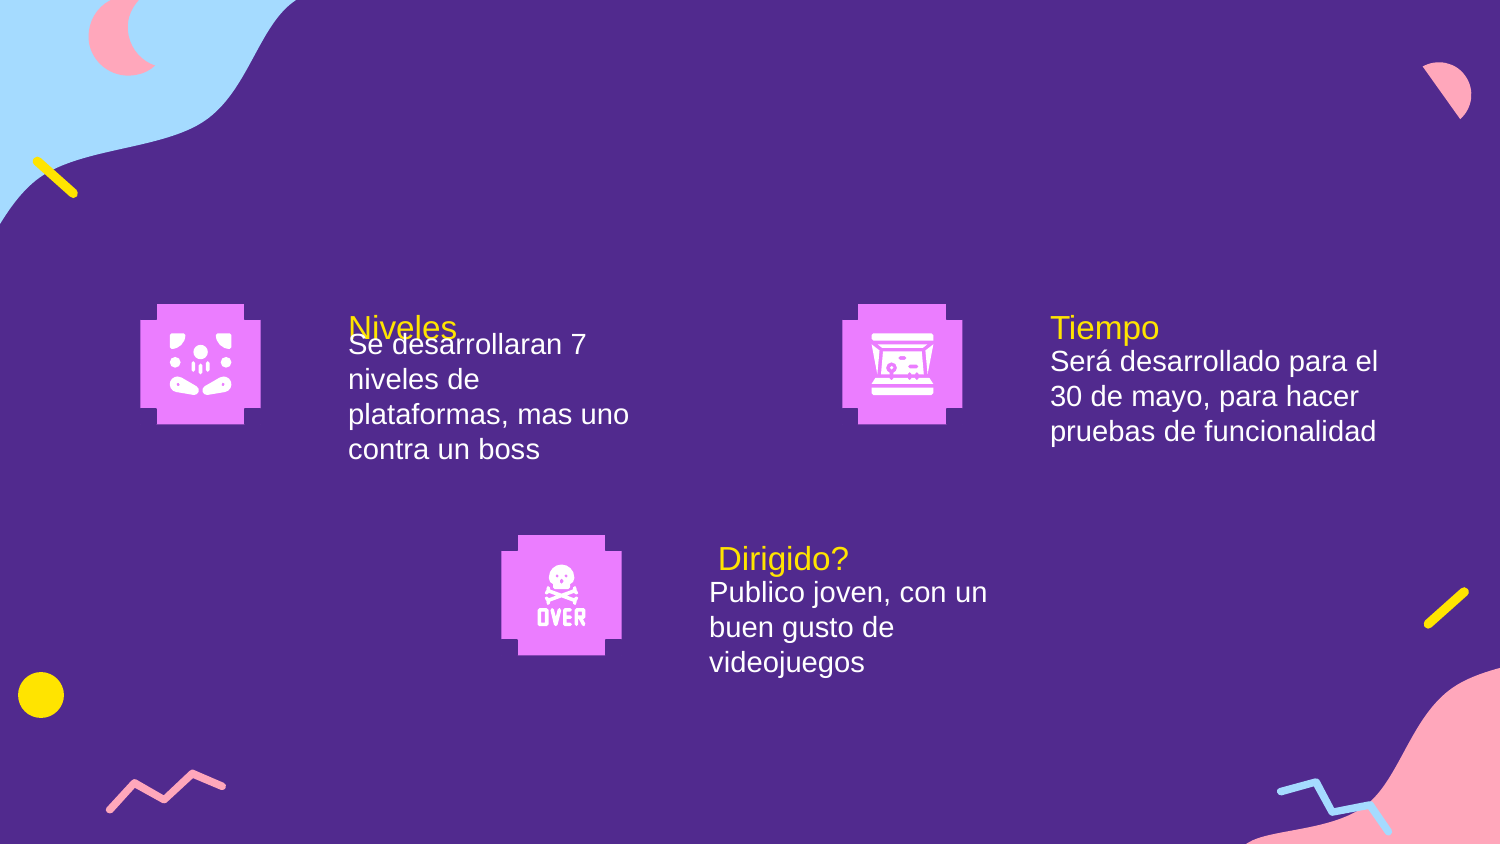

Niveles
Tiempo

Se desarrollaran 7 niveles de plataformas, mas uno contra un boss
Será desarrollado para el 30 de mayo, para hacer pruebas de funcionalidad
Dirigido?

Publico joven, con un buen gusto de videojuegos